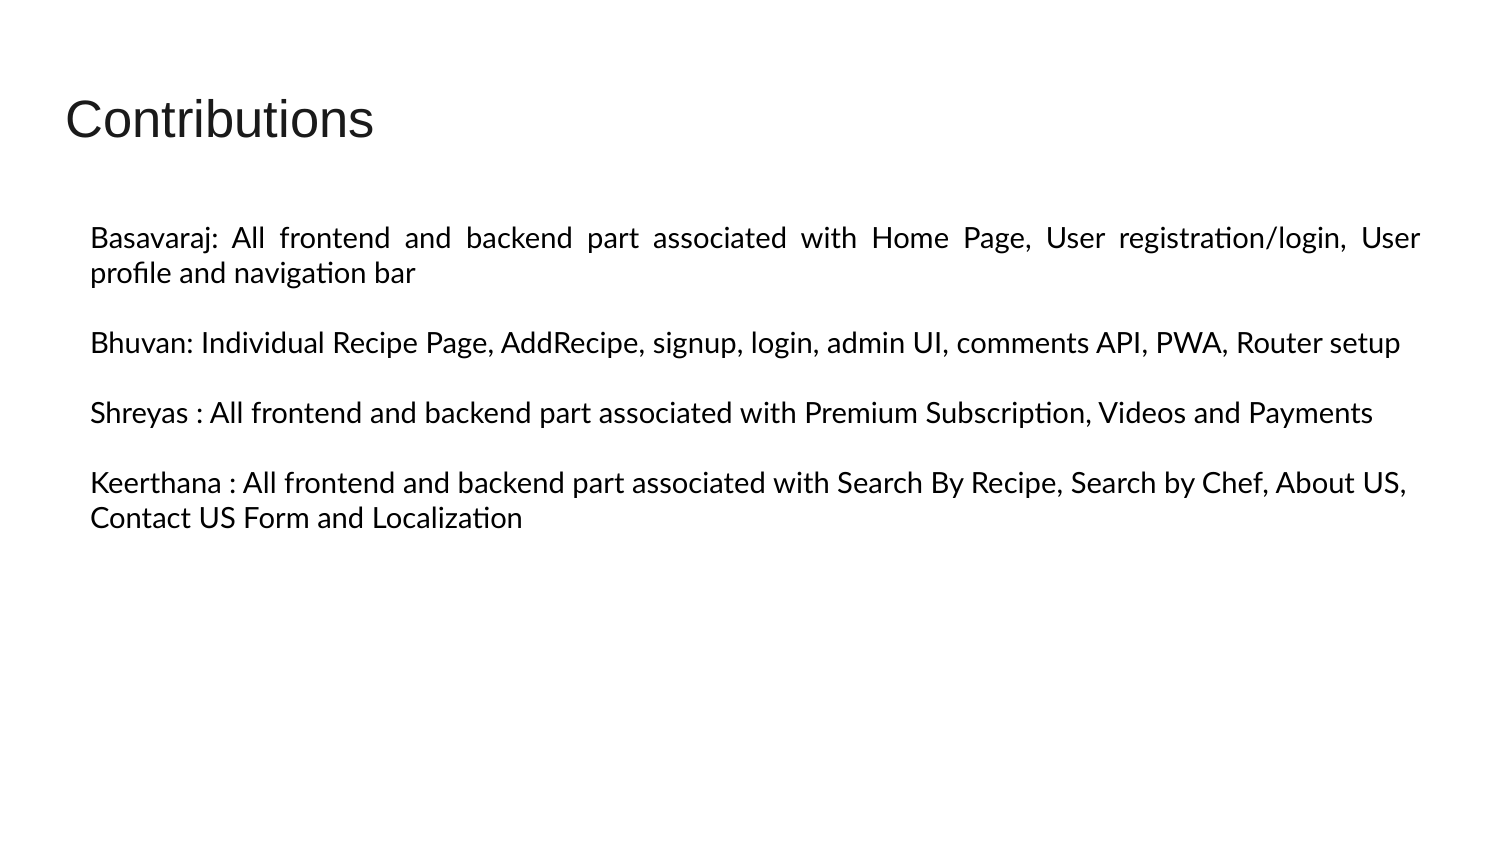

Contributions

Basavaraj: All frontend and backend part associated with Home Page, User registration/login, User proﬁle and navigation bar

Bhuvan: Individual Recipe Page, AddRecipe, signup, login, admin UI, comments API, PWA, Router setup

Shreyas : All frontend and backend part associated with Premium Subscription, Videos and Payments

Keerthana : All frontend and backend part associated with Search By Recipe, Search by Chef, About US, Contact US Form and Localization